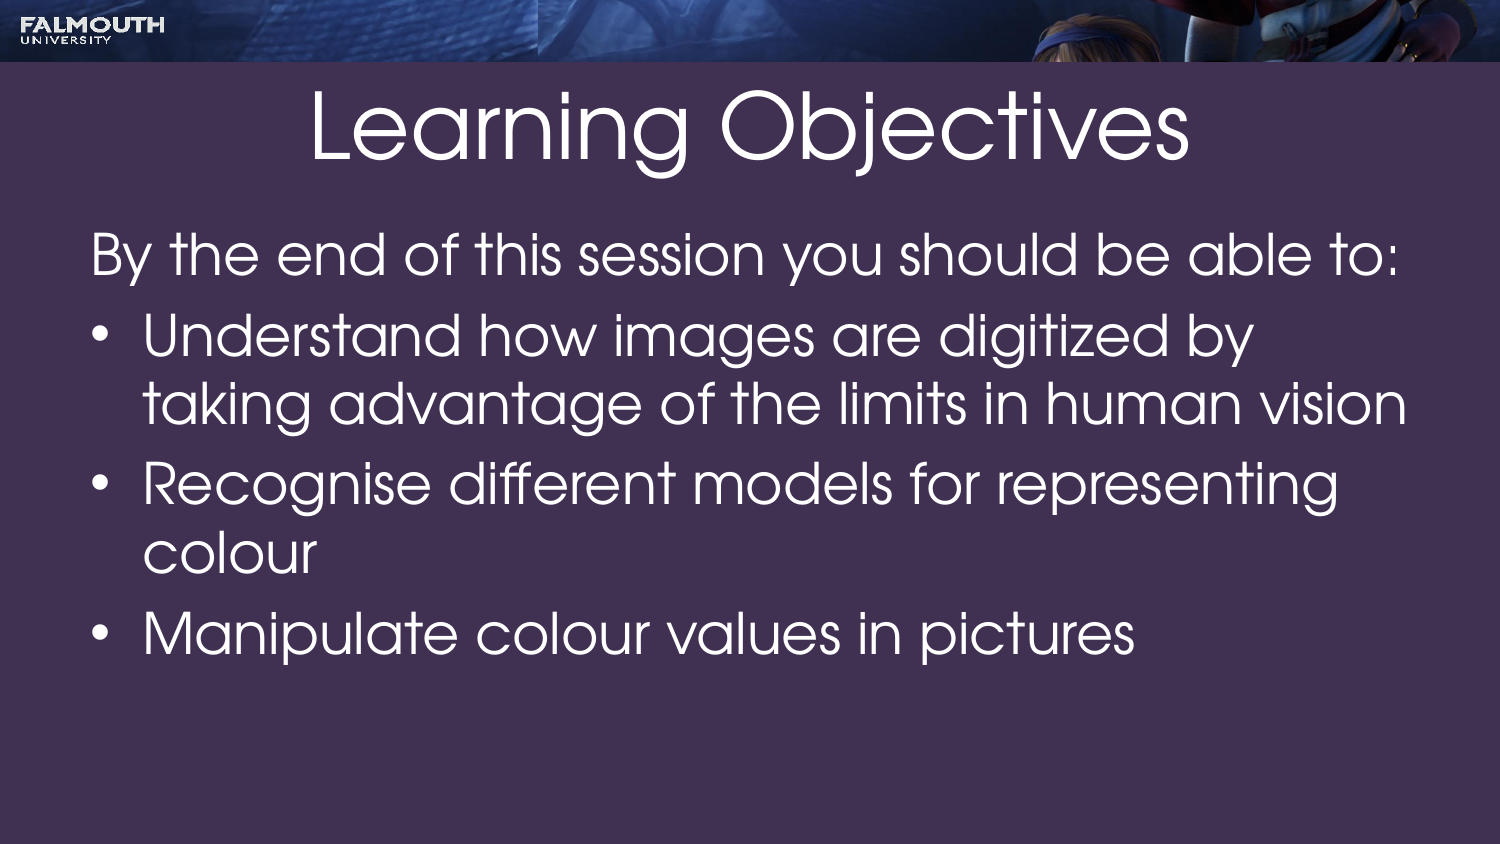

# Learning Objectives
By the end of this session you should be able to:
Understand how images are digitized by taking advantage of the limits in human vision
Recognise different models for representing colour
Manipulate colour values in pictures